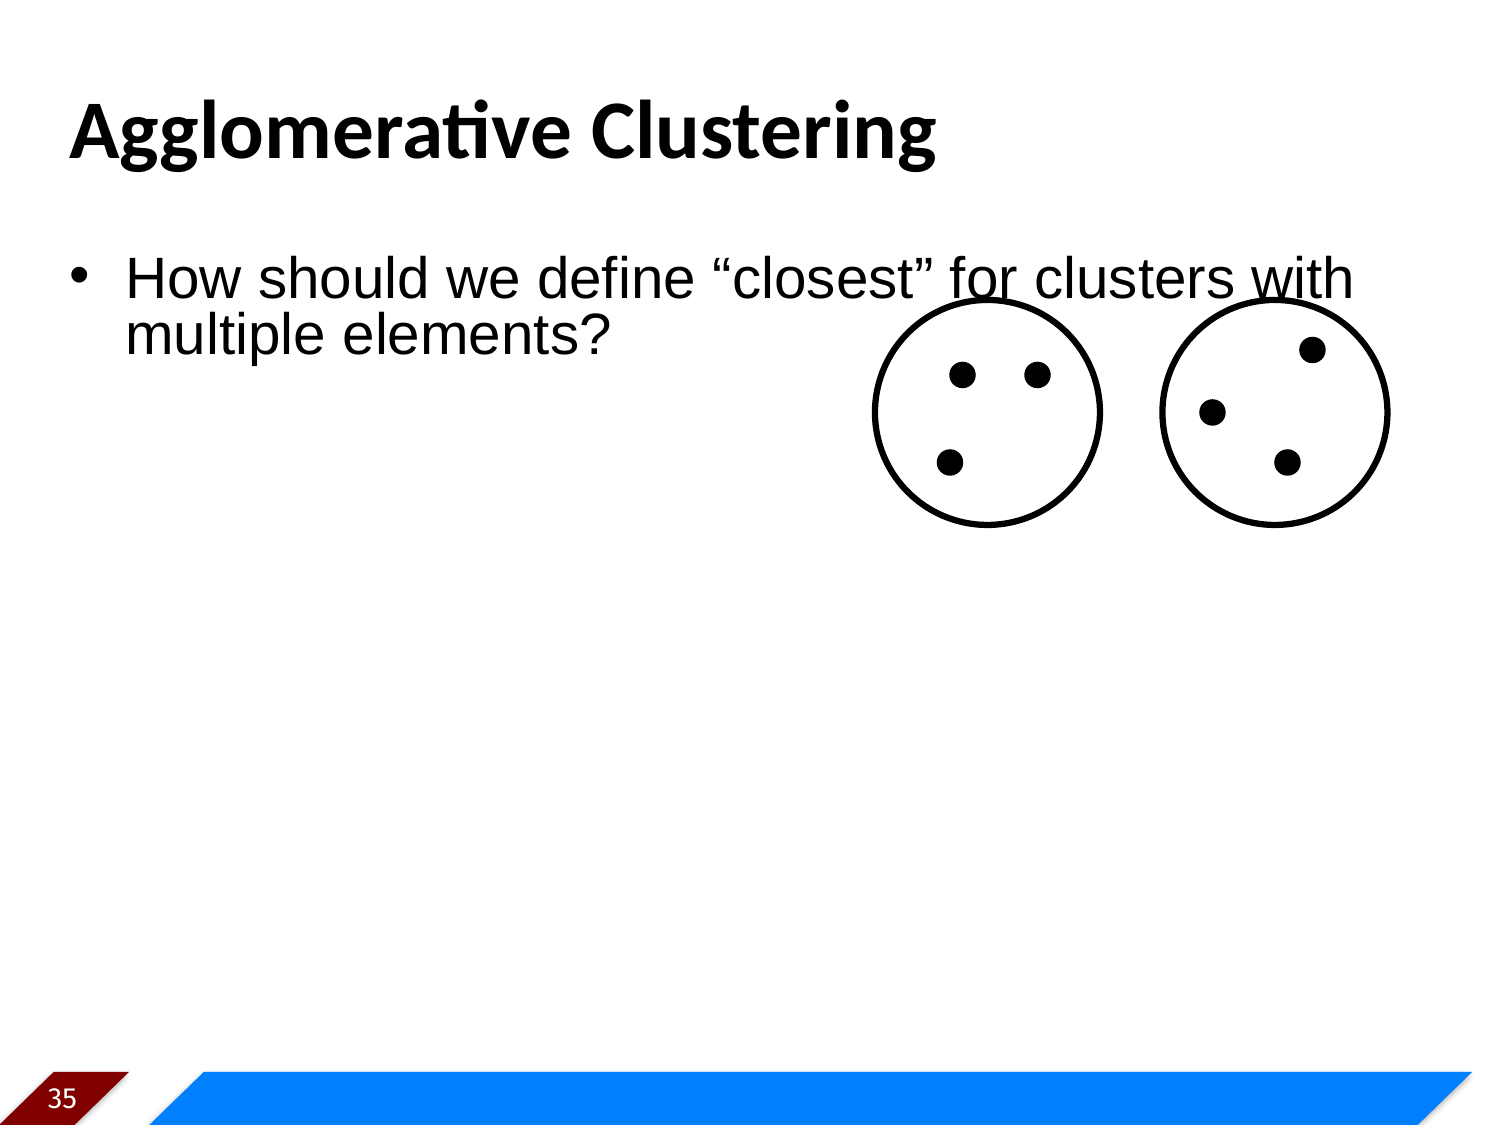

# Agglomerative Clustering
How should we define “closest” for clusters with multiple elements?